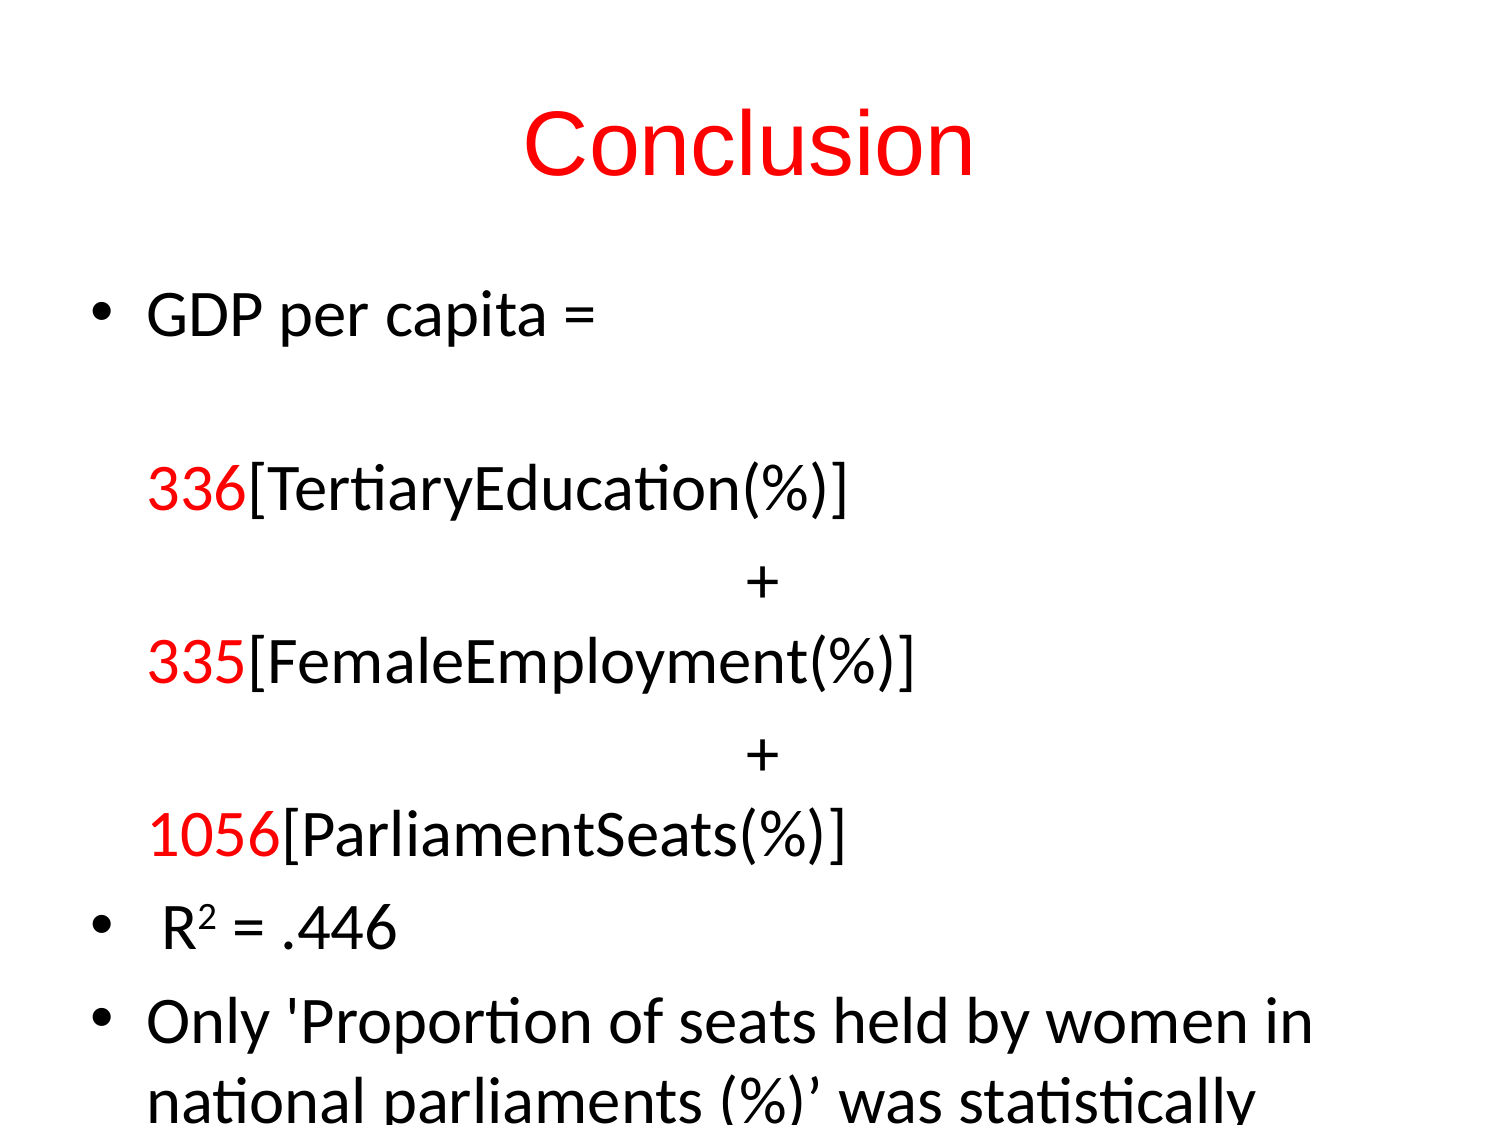

# Conclusion
GDP per capita =
					336[TertiaryEducation(%)]
					+ 335[FemaleEmployment(%)]
					+ 1056[ParliamentSeats(%)]
 R2 = .446
Only 'Proportion of seats held by women in national parliaments (%)’ was statistically significant